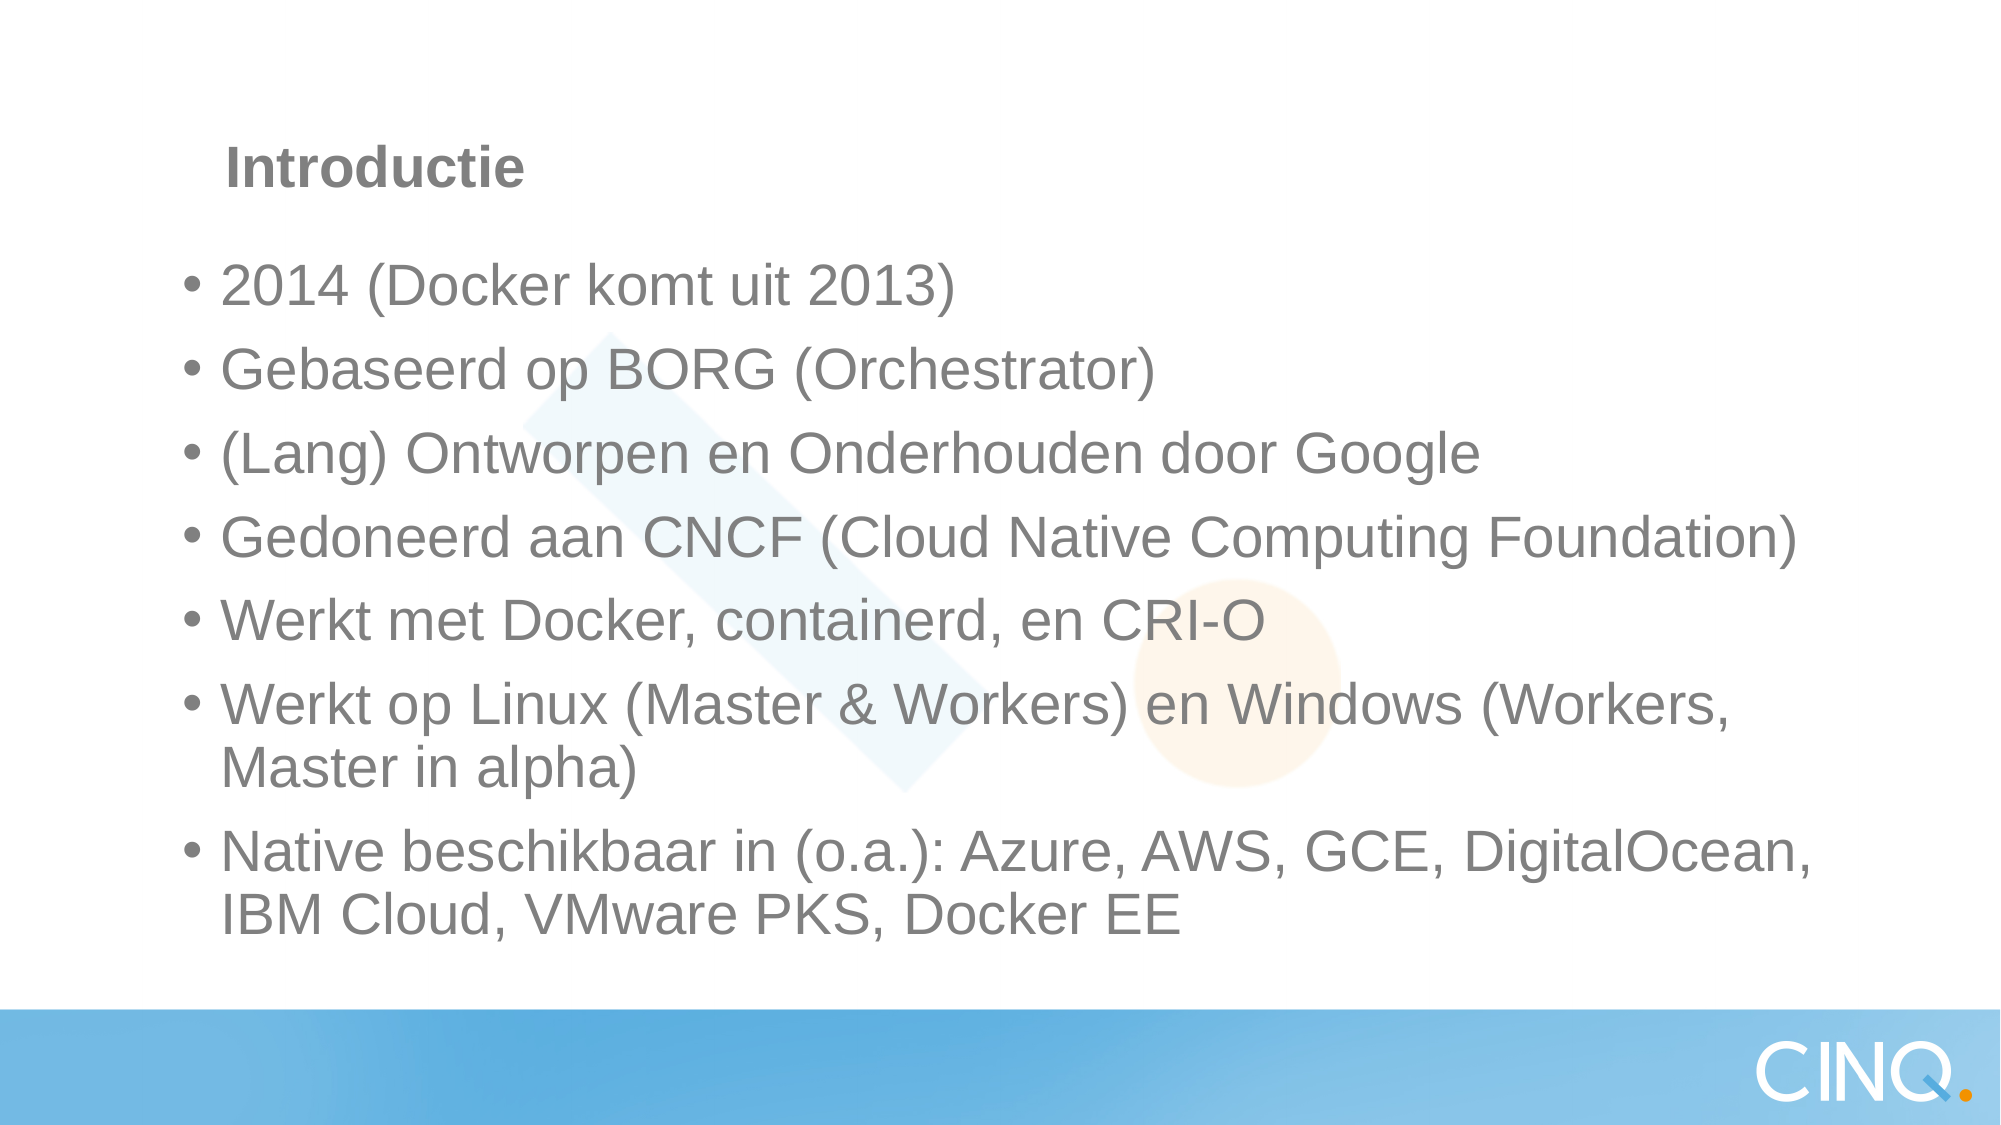

# Introductie
2014 (Docker komt uit 2013)
Gebaseerd op BORG (Orchestrator)
(Lang) Ontworpen en Onderhouden door Google
Gedoneerd aan CNCF (Cloud Native Computing Foundation)
Werkt met Docker, containerd, en CRI-O
Werkt op Linux (Master & Workers) en Windows (Workers, Master in alpha)
Native beschikbaar in (o.a.): Azure, AWS, GCE, DigitalOcean, IBM Cloud, VMware PKS, Docker EE